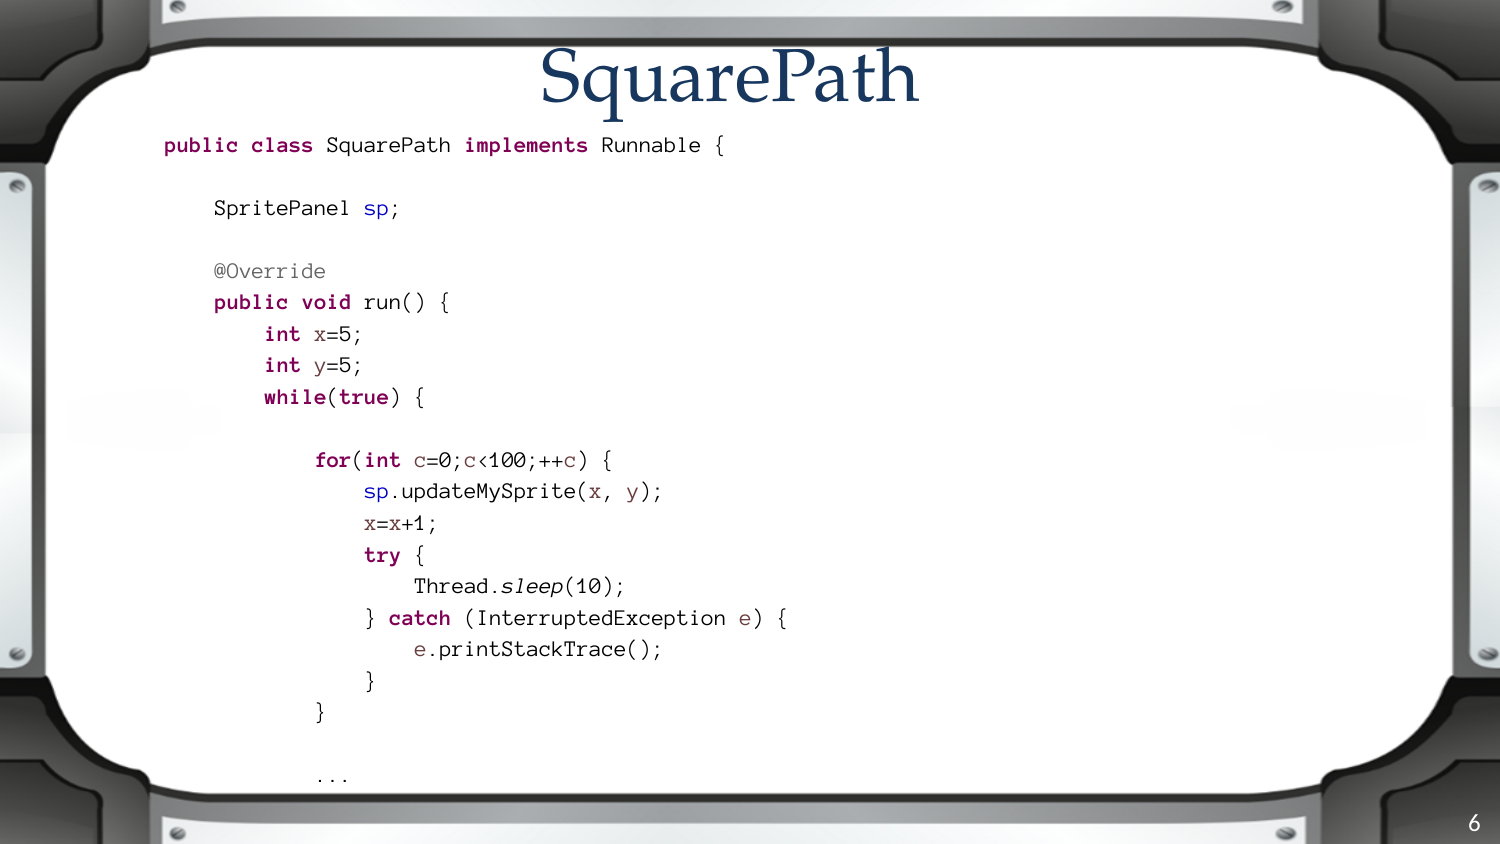

# SquarePath

public class SquarePath implements Runnable {

    SpritePanel sp;

    @Override
    public void run() {
        int x=5;
        int y=5;
        while(true) {

            for(int c=0;c<100;++c) {
                sp.updateMySprite(x, y);
                x=x+1;
                try {
                    Thread.sleep(10);
                } catch (InterruptedException e) {
                    e.printStackTrace();
                }
            }

            ...

6